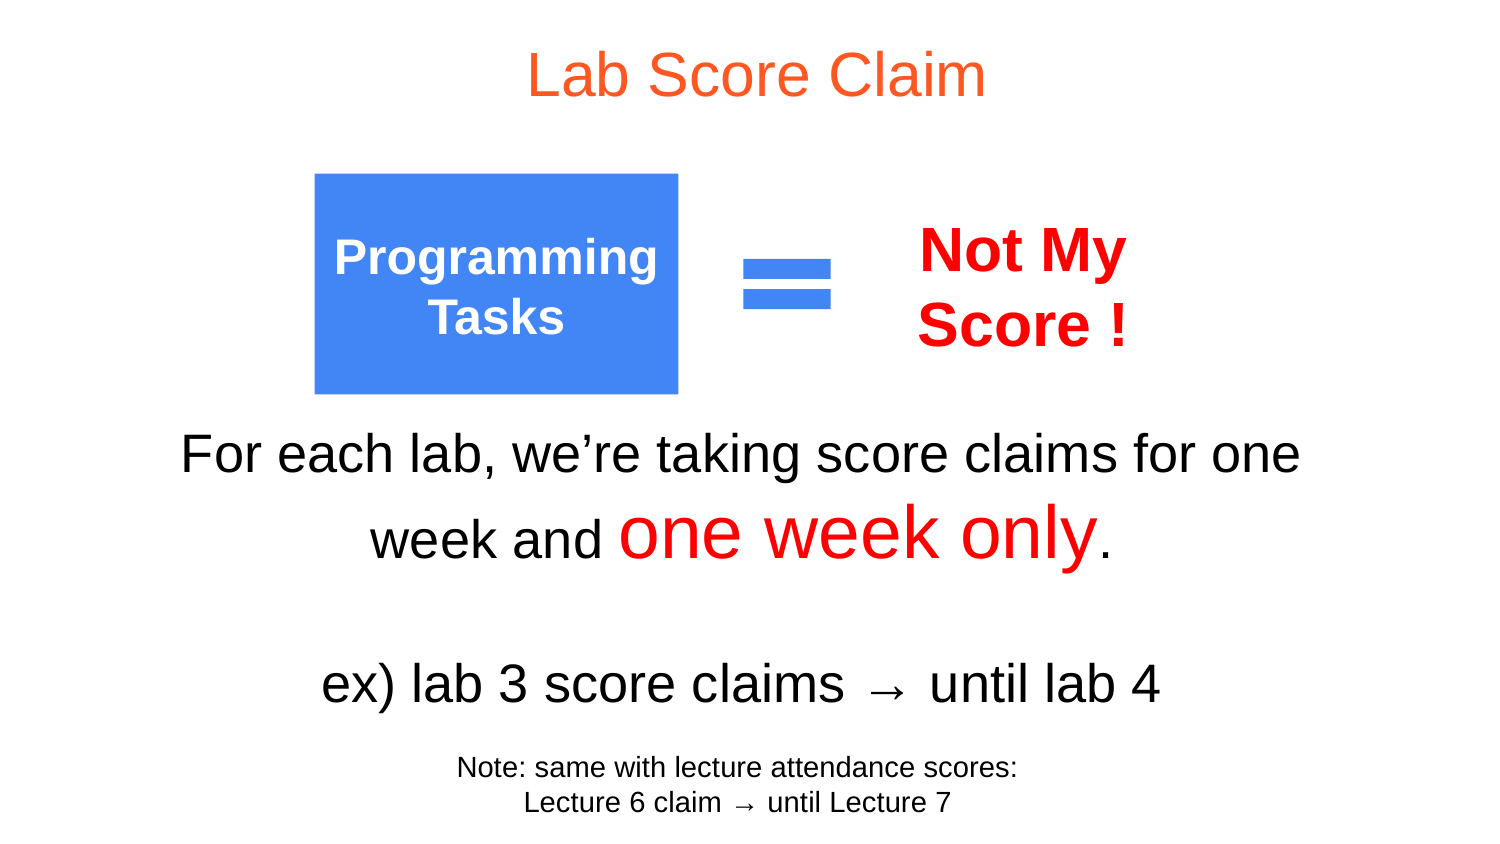

Lab Score Claim
Programming
Tasks
Not My Score !

For each lab, we’re taking score claims for one week and one week only.

ex) lab 3 score claims → until lab 4

Note: same with lecture attendance scores:
Lecture 6 claim → until Lecture 7